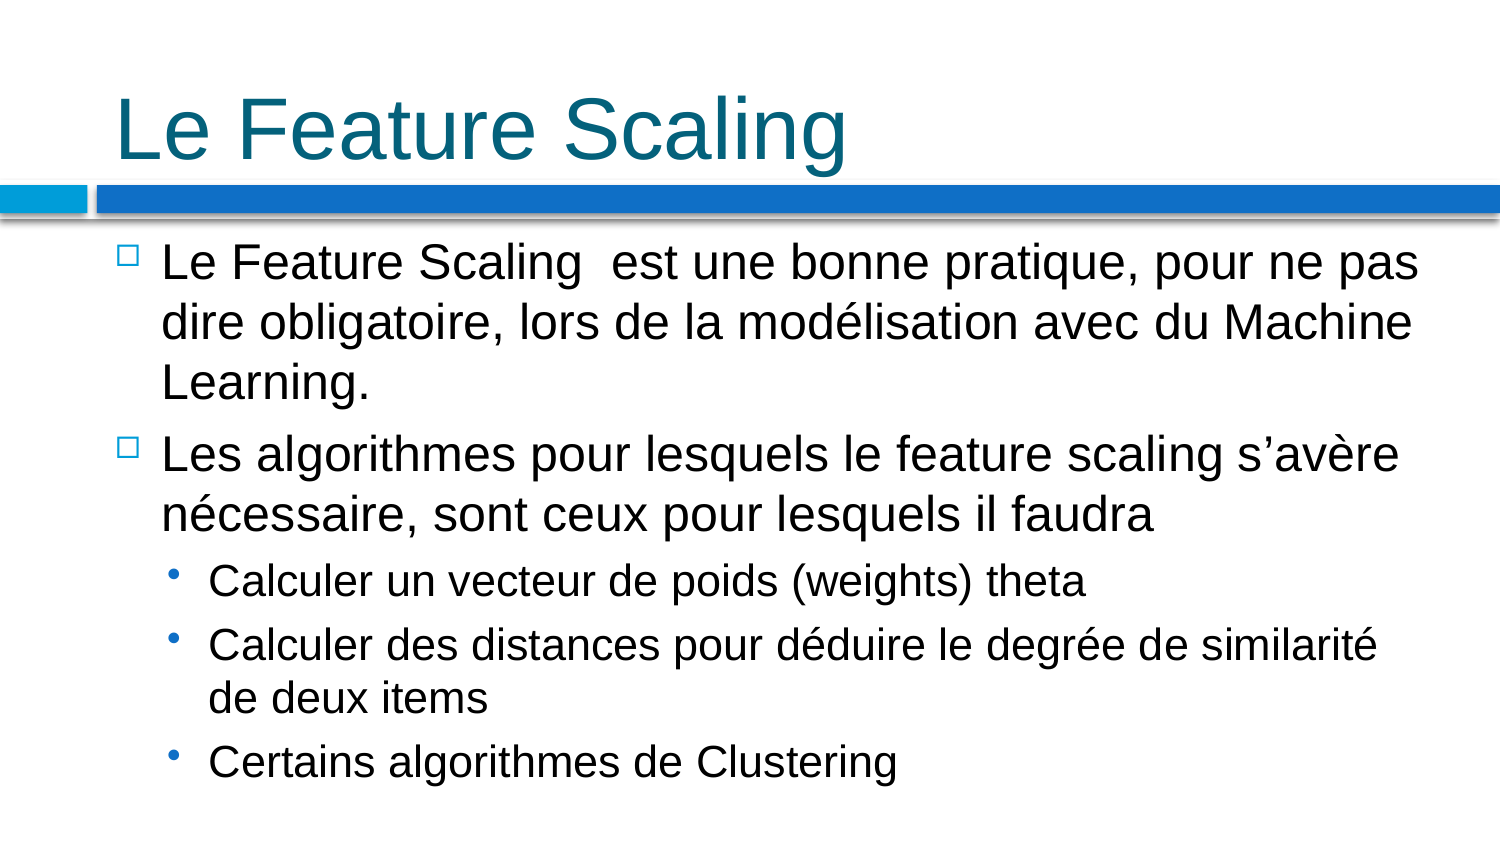

# Le Feature Scaling
Le Feature Scaling  est une bonne pratique, pour ne pas dire obligatoire, lors de la modélisation avec du Machine Learning.
Les algorithmes pour lesquels le feature scaling s’avère nécessaire, sont ceux pour lesquels il faudra
Calculer un vecteur de poids (weights) theta
Calculer des distances pour déduire le degrée de similarité de deux items
Certains algorithmes de Clustering